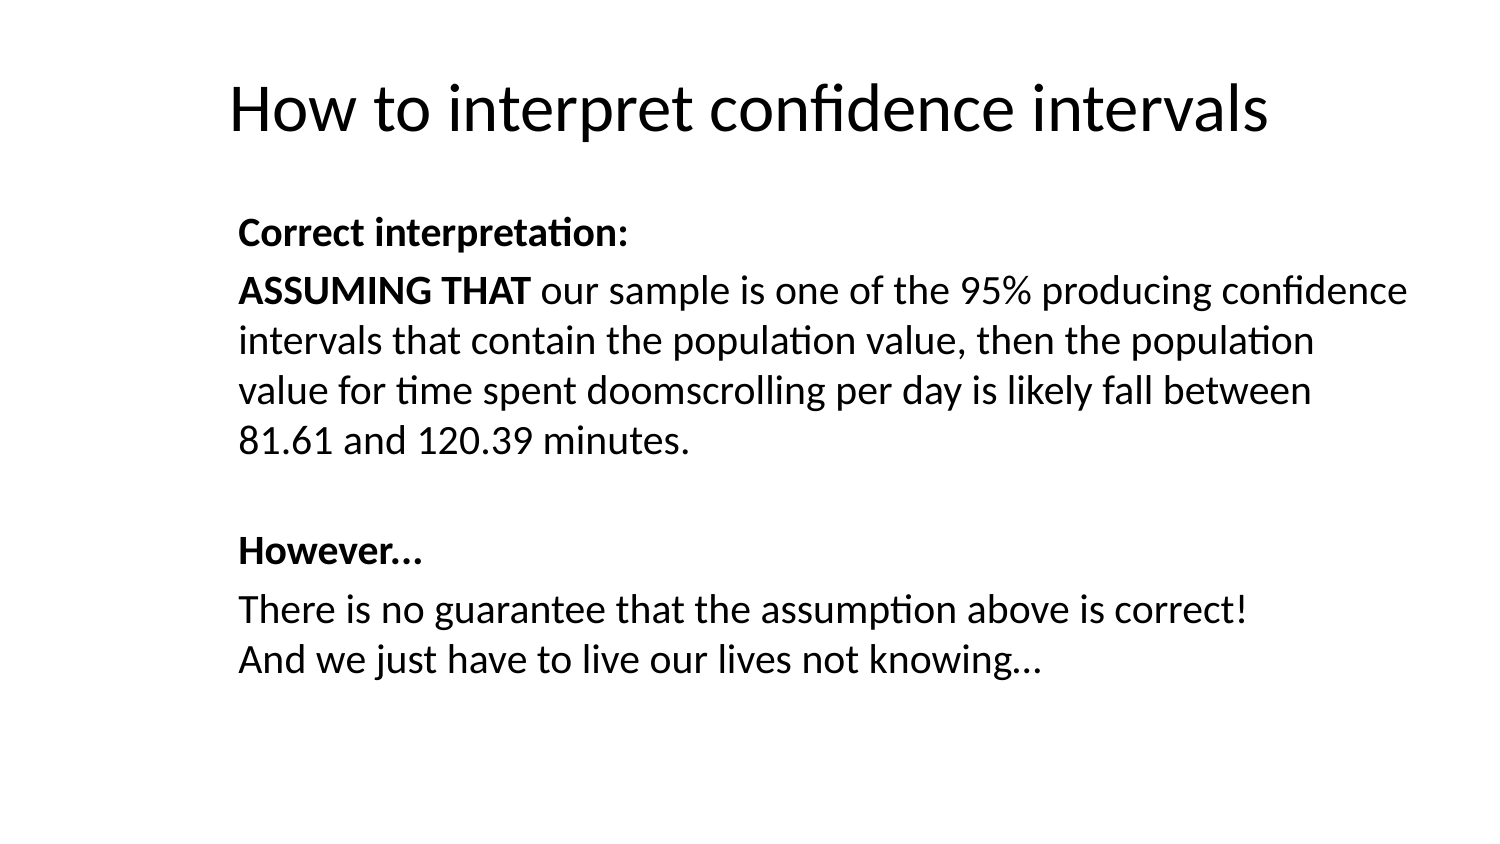

# How to interpret confidence intervals
Correct interpretation:
ASSUMING THAT our sample is one of the 95% producing confidence intervals that contain the population value, then the population value for time spent doomscrolling per day is likely fall between 81.61 and 120.39 minutes.
However...
There is no guarantee that the assumption above is correct! And we just have to live our lives not knowing…